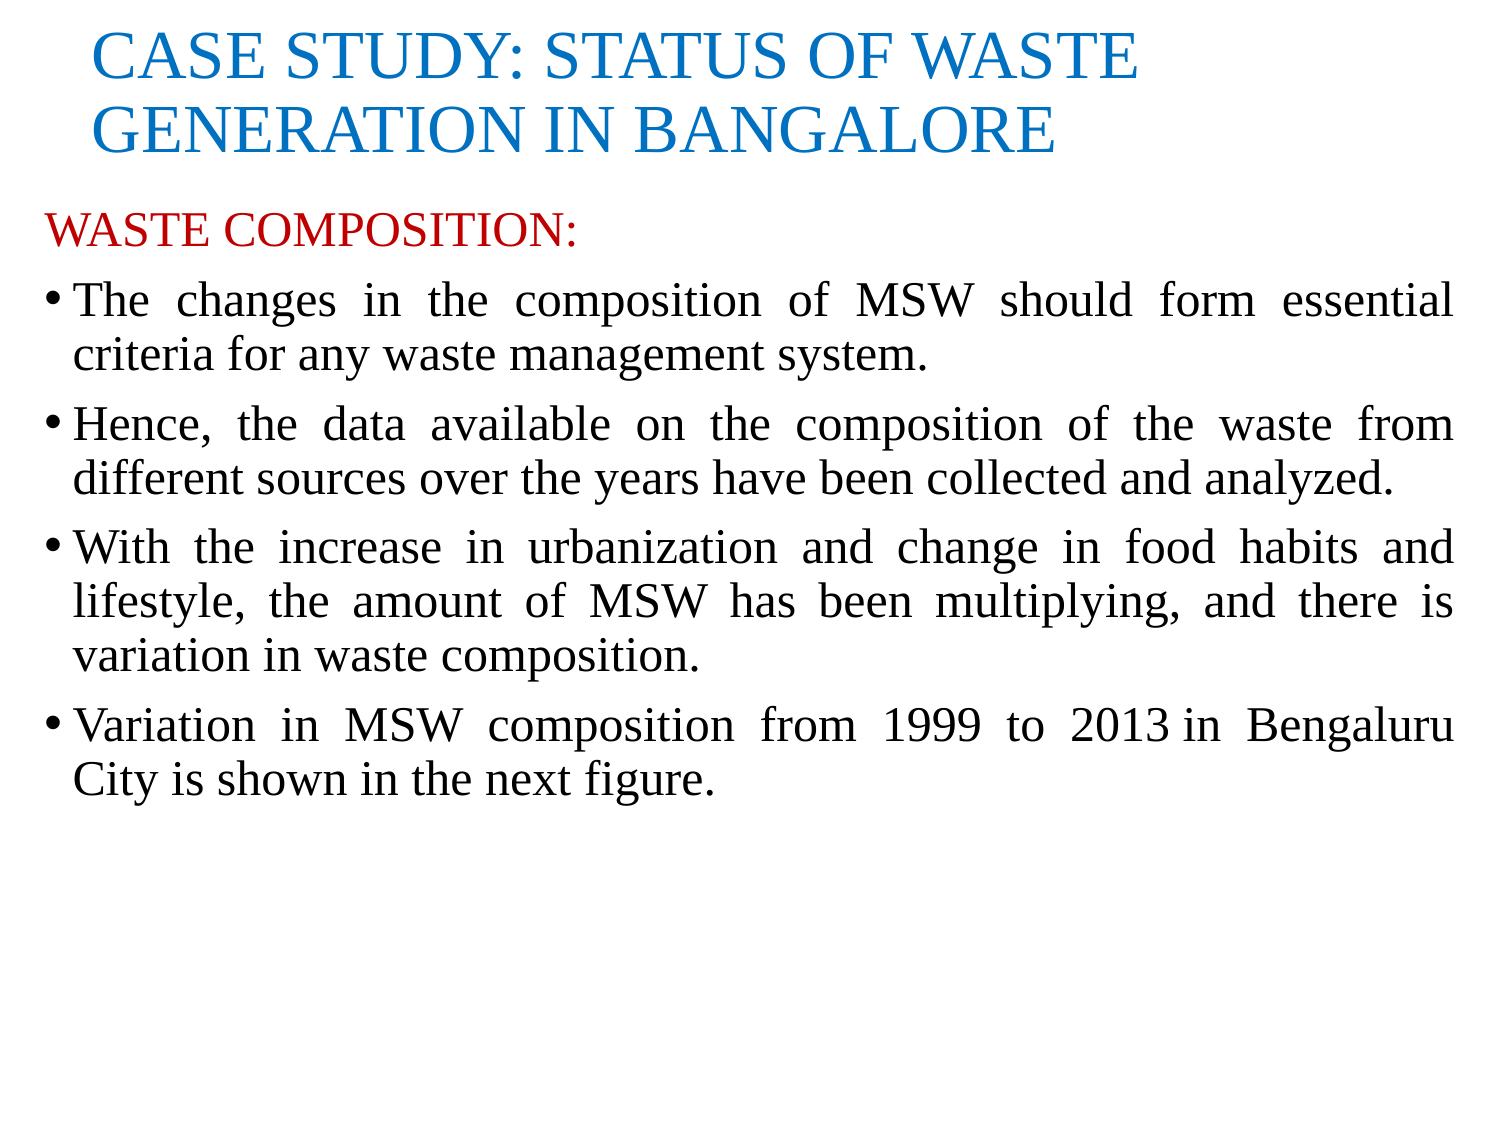

# CASE STUDY: STATUS OF WASTE GENERATION IN BANGALORE
WASTE COMPOSITION:
The changes in the composition of MSW should form essential criteria for any waste management system.
Hence, the data available on the composition of the waste from different sources over the years have been collected and analyzed.
With the increase in urbanization and change in food habits and lifestyle, the amount of MSW has been multiplying, and there is variation in waste composition.
Variation in MSW composition from 1999 to 2013 in Bengaluru City is shown in the next figure.